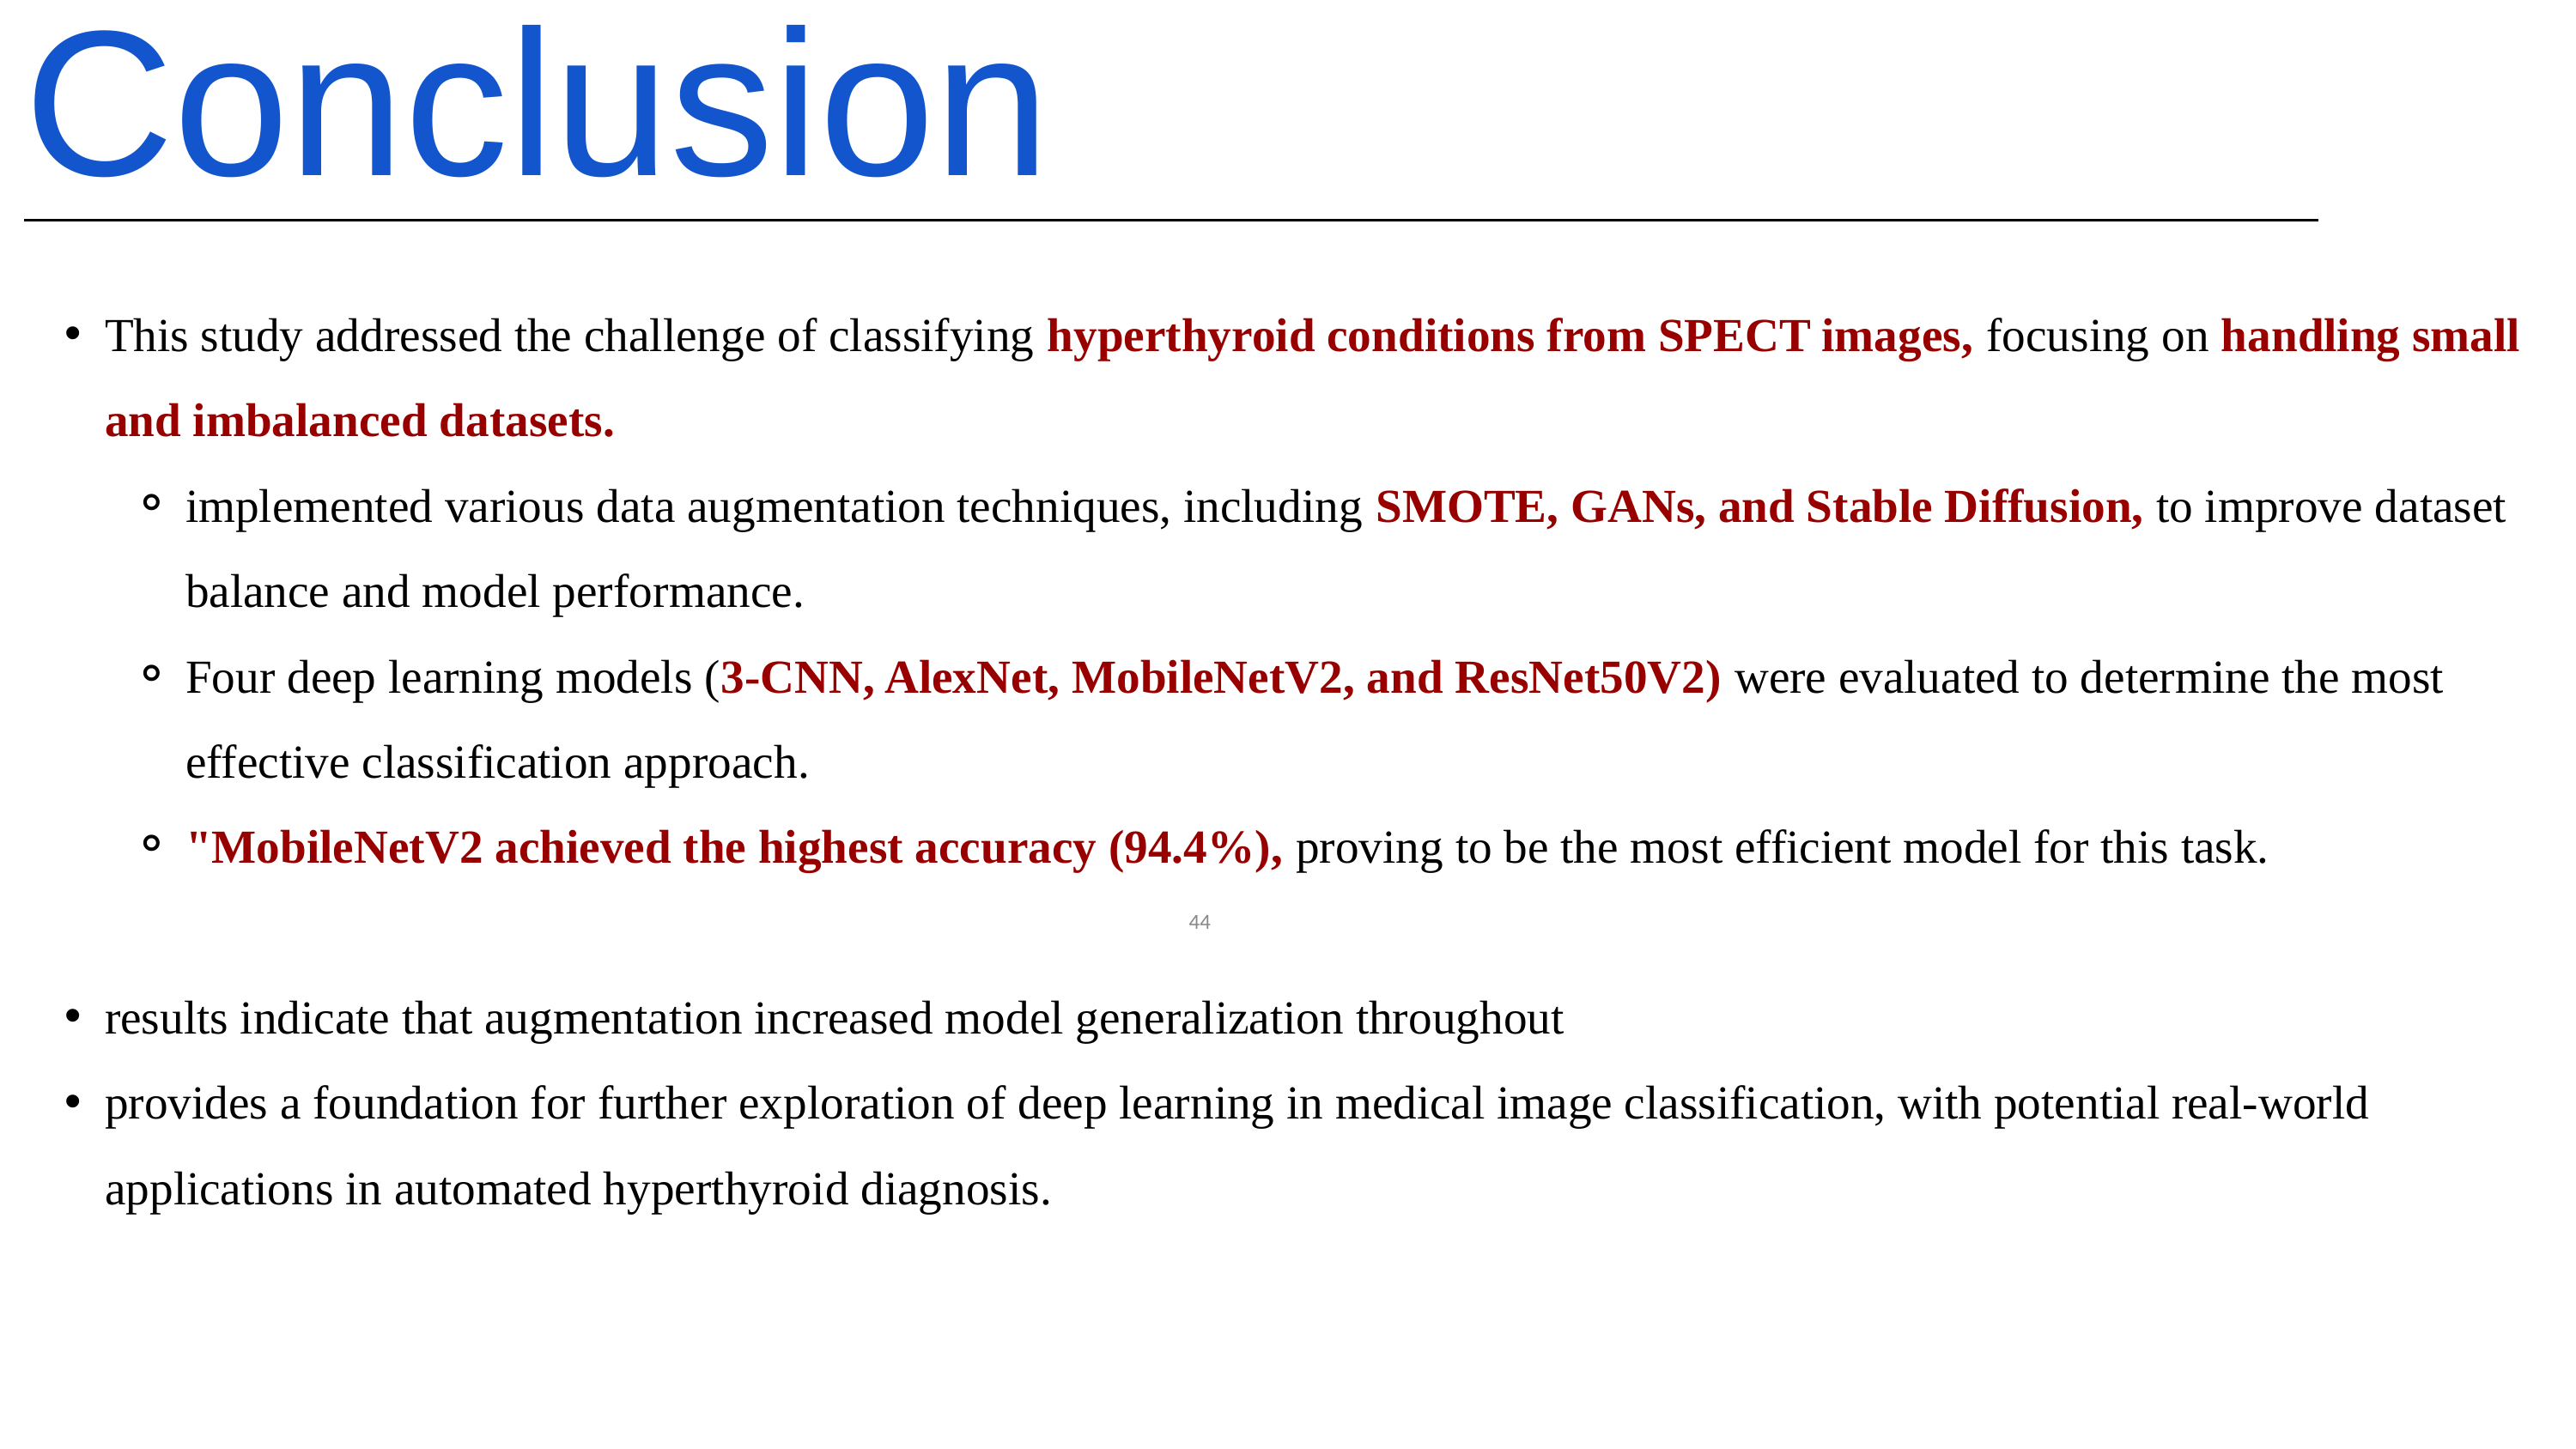

Conclusion
This study addressed the challenge of classifying hyperthyroid conditions from SPECT images, focusing on handling small and imbalanced datasets.
implemented various data augmentation techniques, including SMOTE, GANs, and Stable Diffusion, to improve dataset balance and model performance.
Four deep learning models (3-CNN, AlexNet, MobileNetV2, and ResNet50V2) were evaluated to determine the most effective classification approach.
"MobileNetV2 achieved the highest accuracy (94.4%), proving to be the most efficient model for this task.

results indicate that augmentation increased model generalization throughout
provides a foundation for further exploration of deep learning in medical image classification, with potential real-world applications in automated hyperthyroid diagnosis.

44